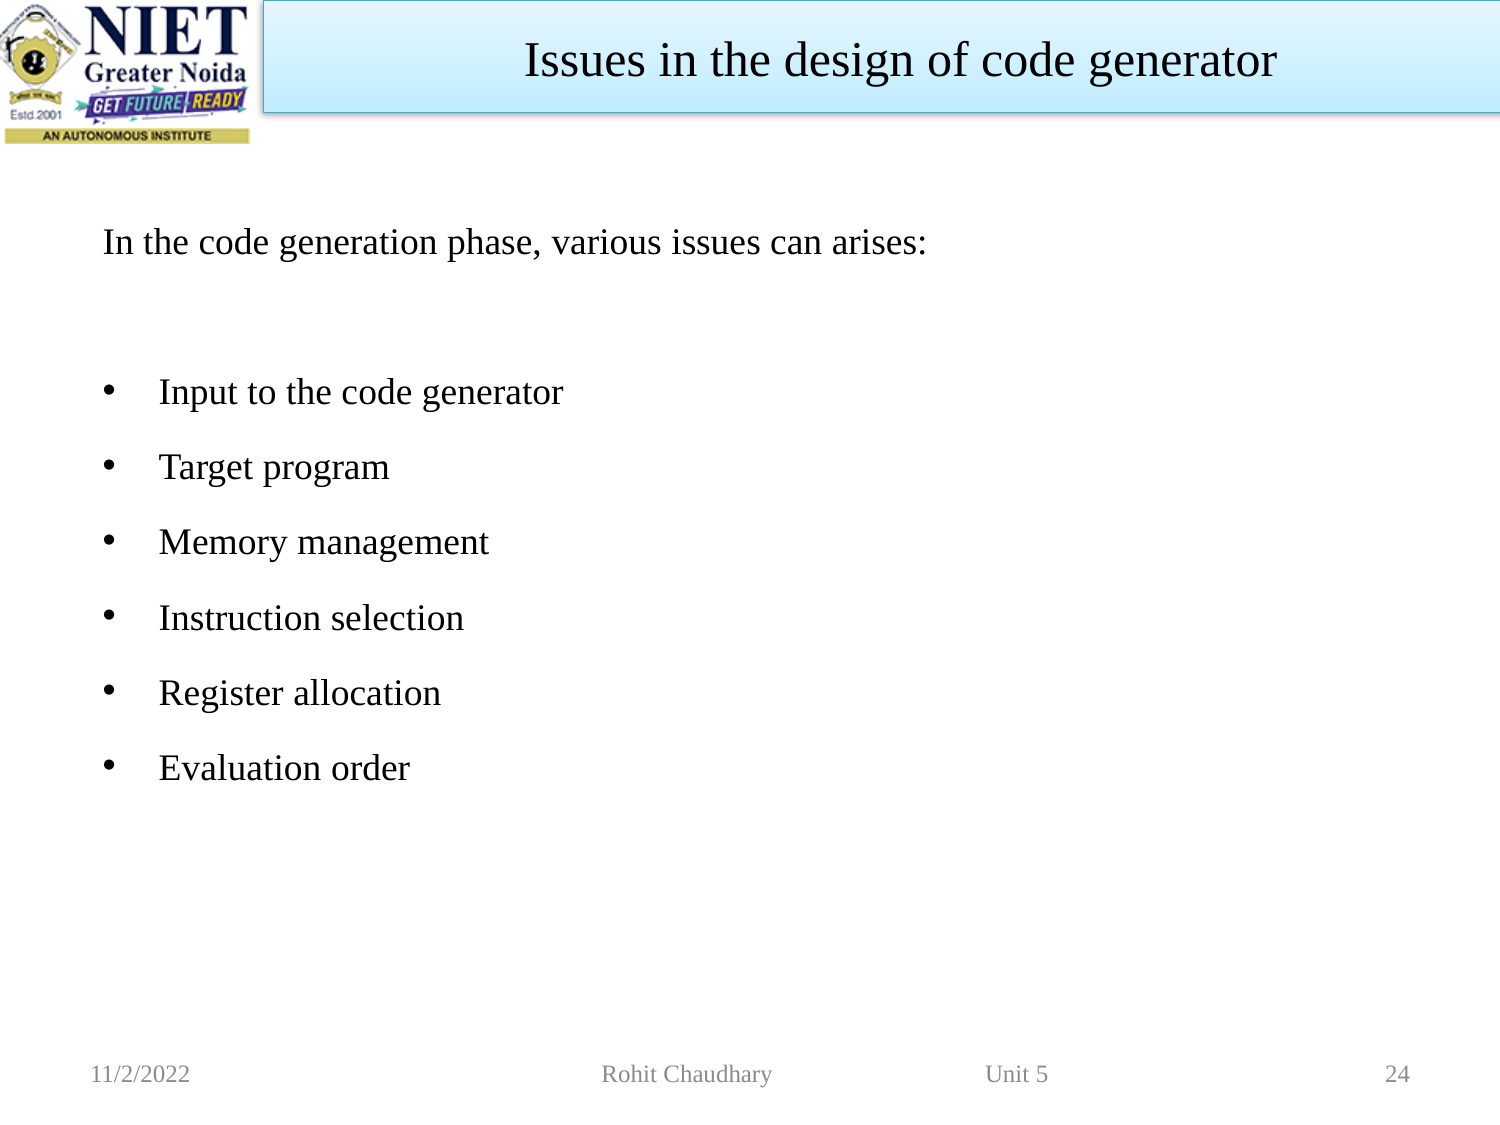

Issues in the design of code generator
In the code generation phase, various issues can arises:

Input to the code generator
Target program
Memory management
Instruction selection
Register allocation
Evaluation order

11/2/2022
Rohit Chaudhary                                  Unit 5
24